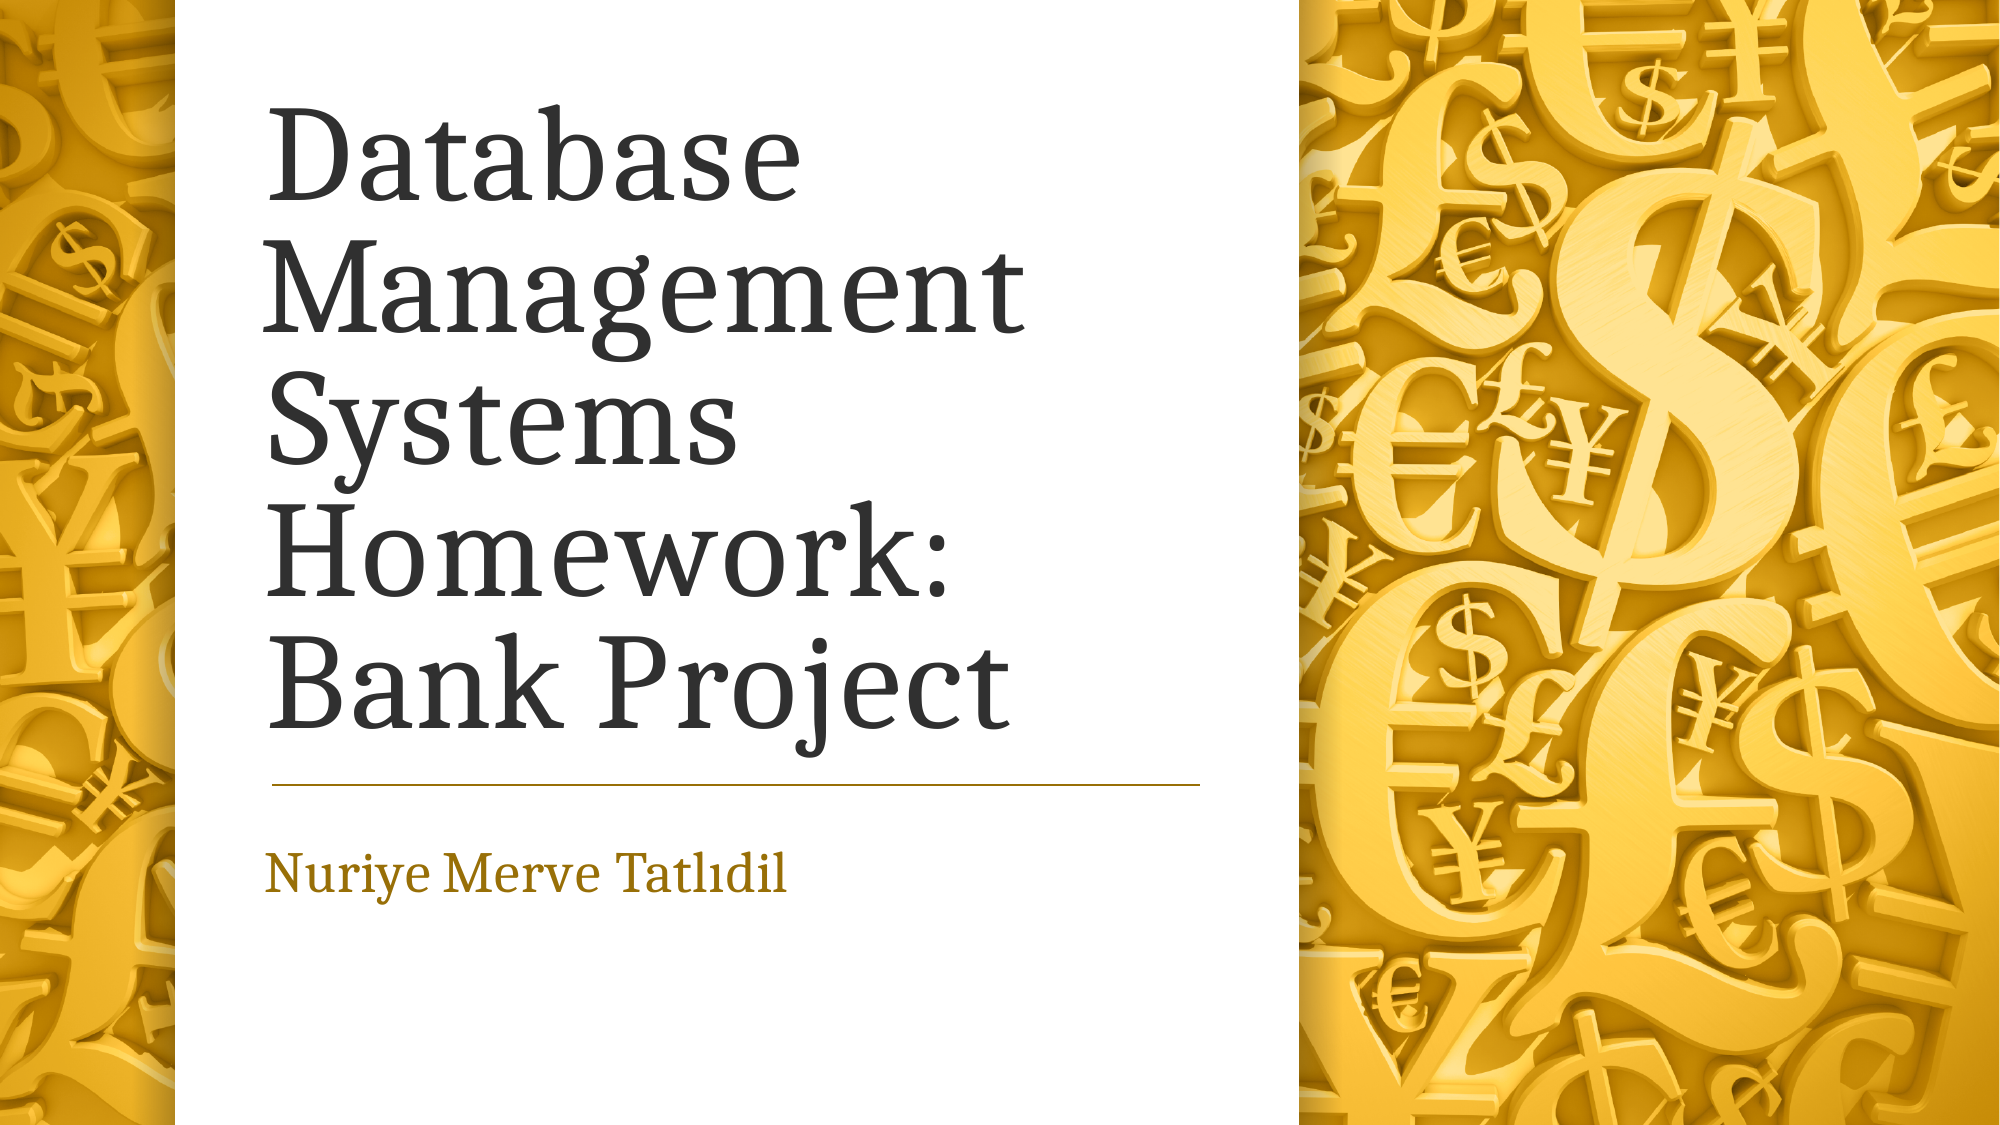

# Database Management Systems Homework: Bank Project
Nuriye Merve Tatlıdil